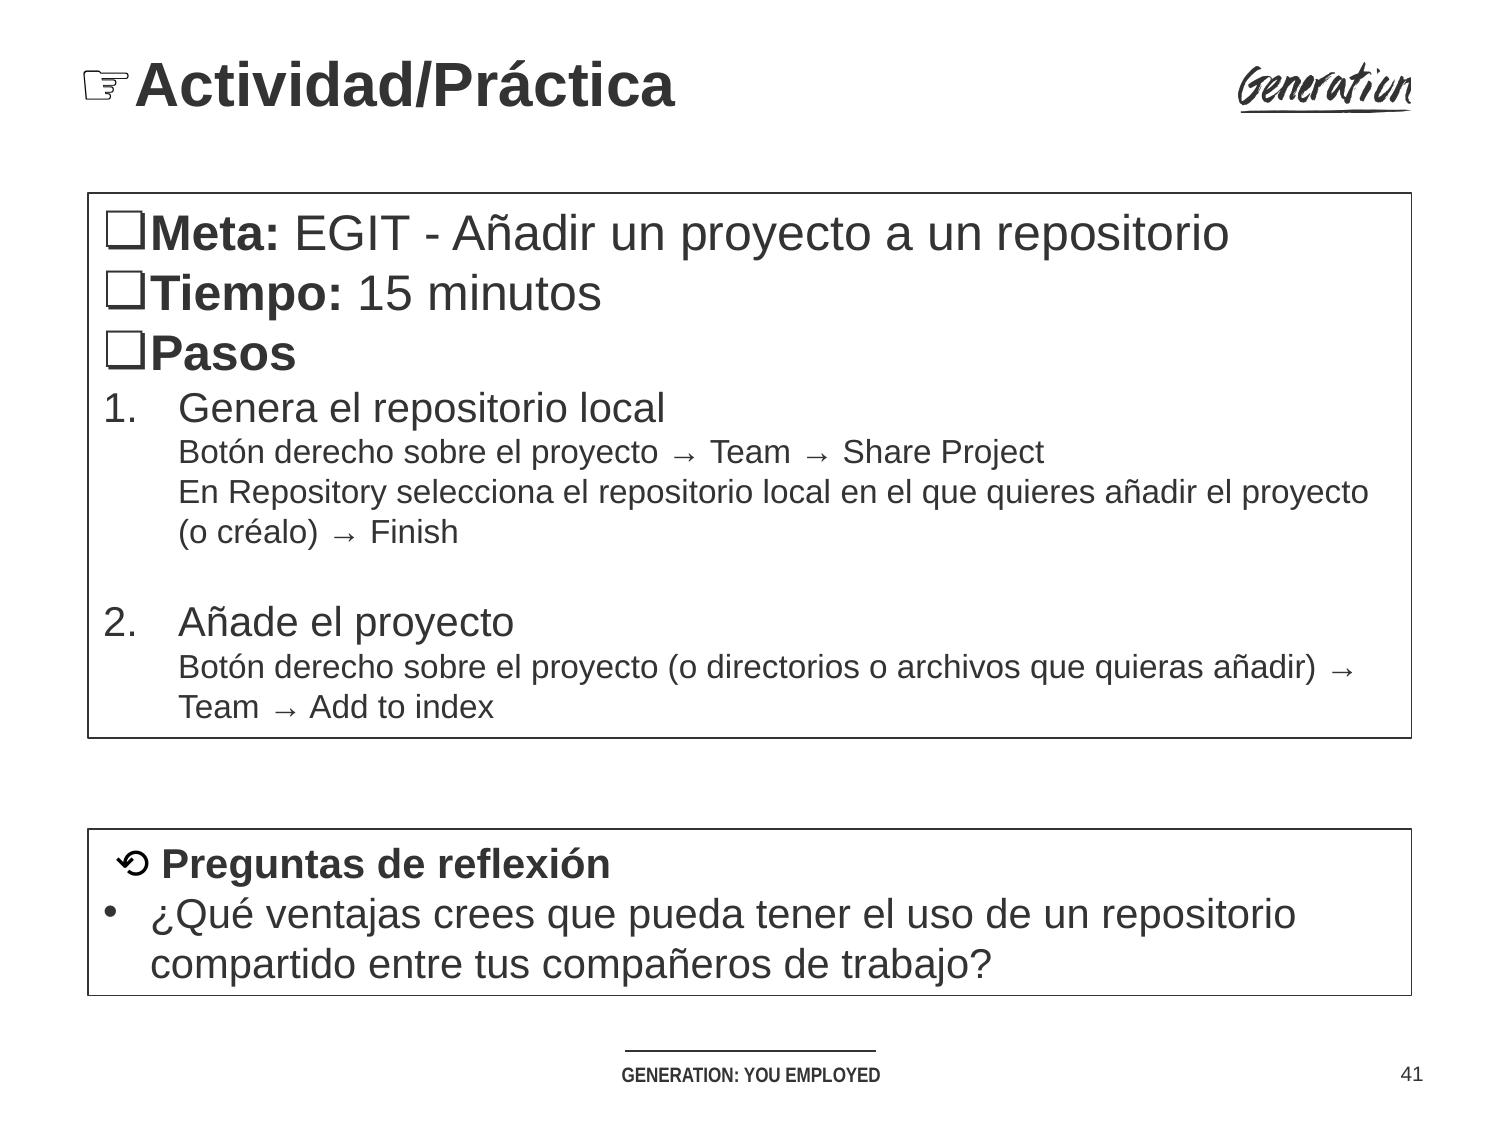

# ☞Actividad/Práctica
Meta: EGIT - Añadir un proyecto a un repositorio
Tiempo: 15 minutos
Pasos
Genera el repositorio local
Botón derecho sobre el proyecto → Team → Share Project
En Repository selecciona el repositorio local en el que quieres añadir el proyecto (o créalo) → Finish

Añade el proyecto
Botón derecho sobre el proyecto (o directorios o archivos que quieras añadir) → Team → Add to index
 ⟲ Preguntas de reflexión
¿Qué ventajas crees que pueda tener el uso de un repositorio compartido entre tus compañeros de trabajo?